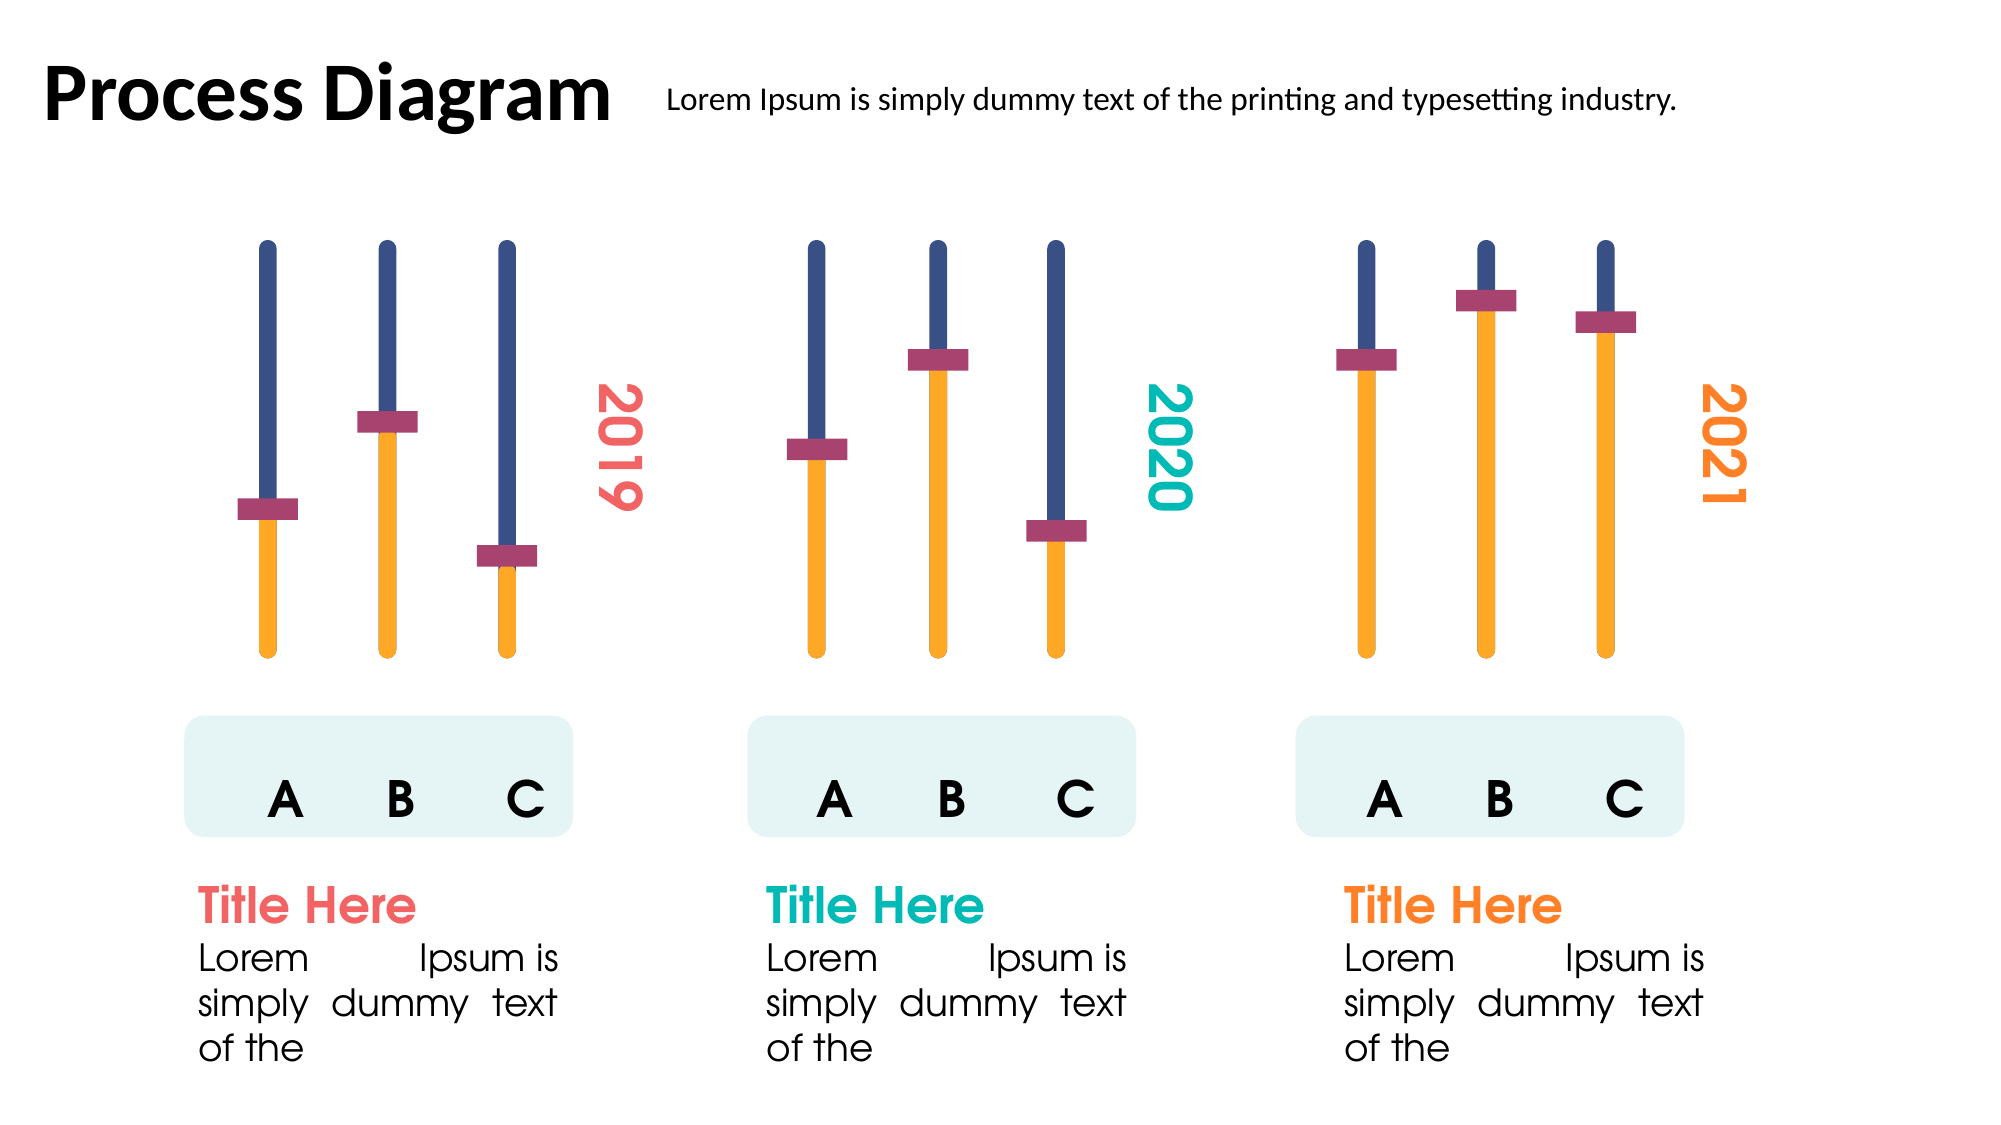

Process Diagram
Lorem Ipsum is simply dummy text of the printing and typesetting industry.

2019
2020
2021

A
B
C
A
B
C
A
B
C
Title Here
Lorem Ipsum is simply dummy text of the

Title Here
Lorem Ipsum is simply dummy text of the

Title Here
Lorem Ipsum is simply dummy text of the